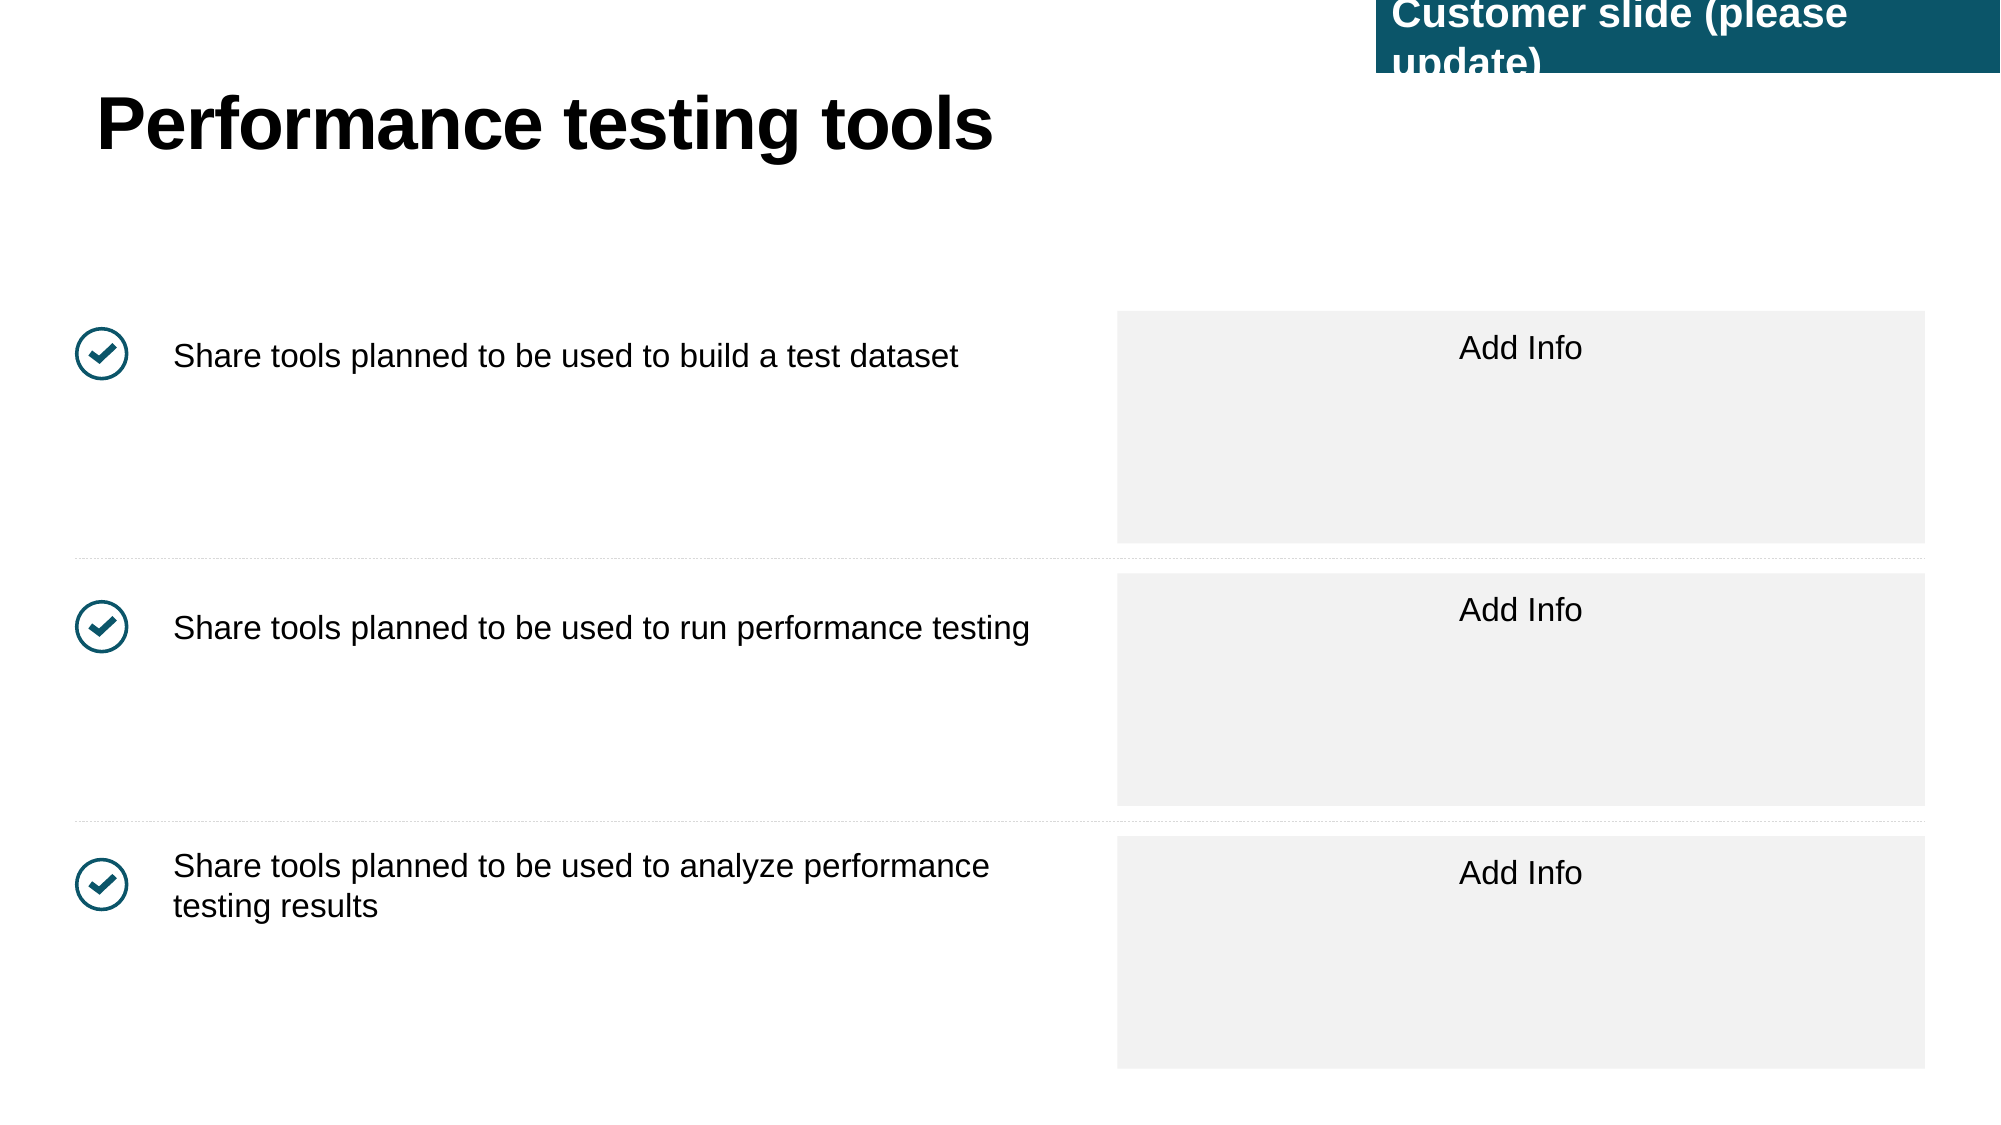

Customer slide (please update)
# Performance testing tools
Share tools planned to be used to build a test dataset

Add Info
Add Info
Share tools planned to be used to run performance testing

Add Info
Share tools planned to be used to analyze performance testing results